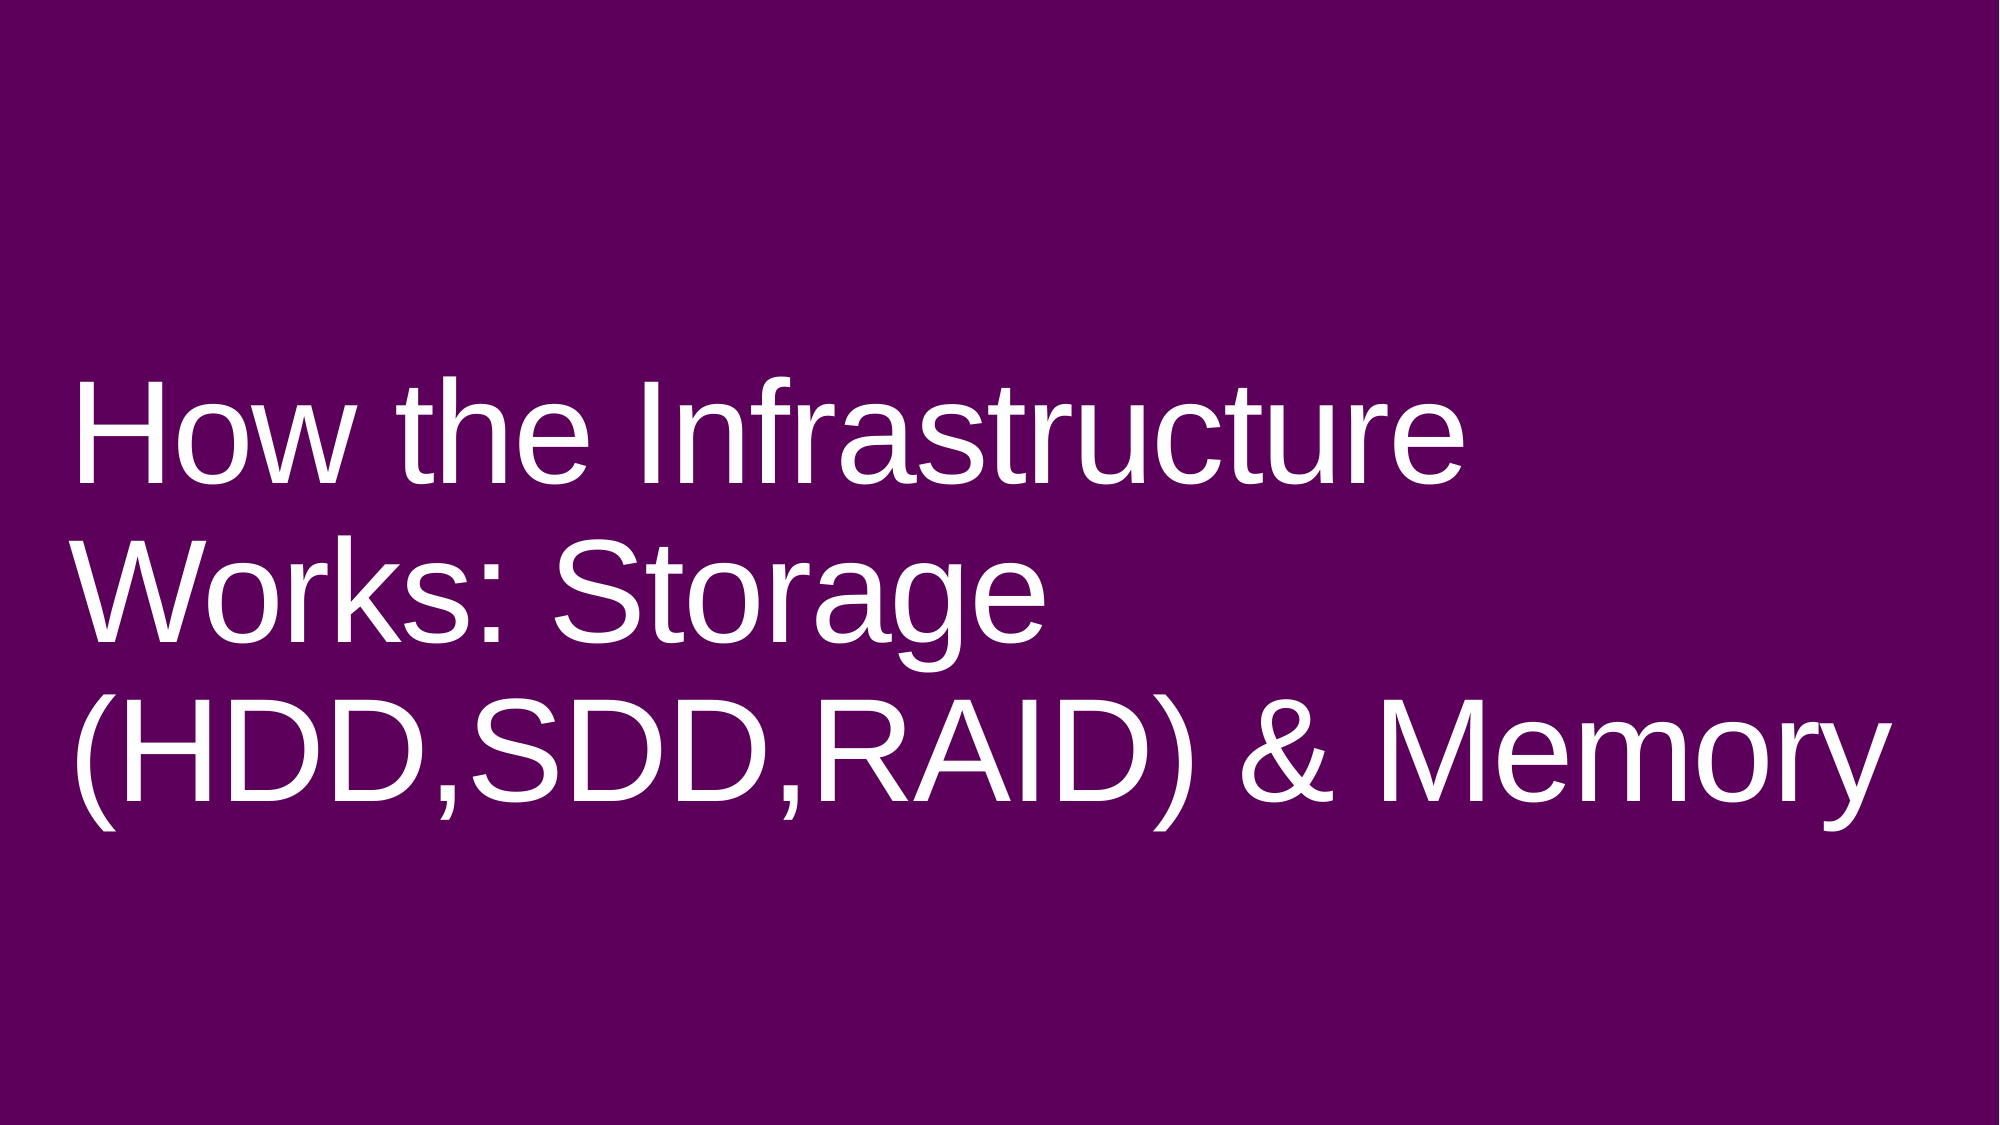

# How the Infrastructure Works: Storage (HDD,SDD,RAID) & Memory